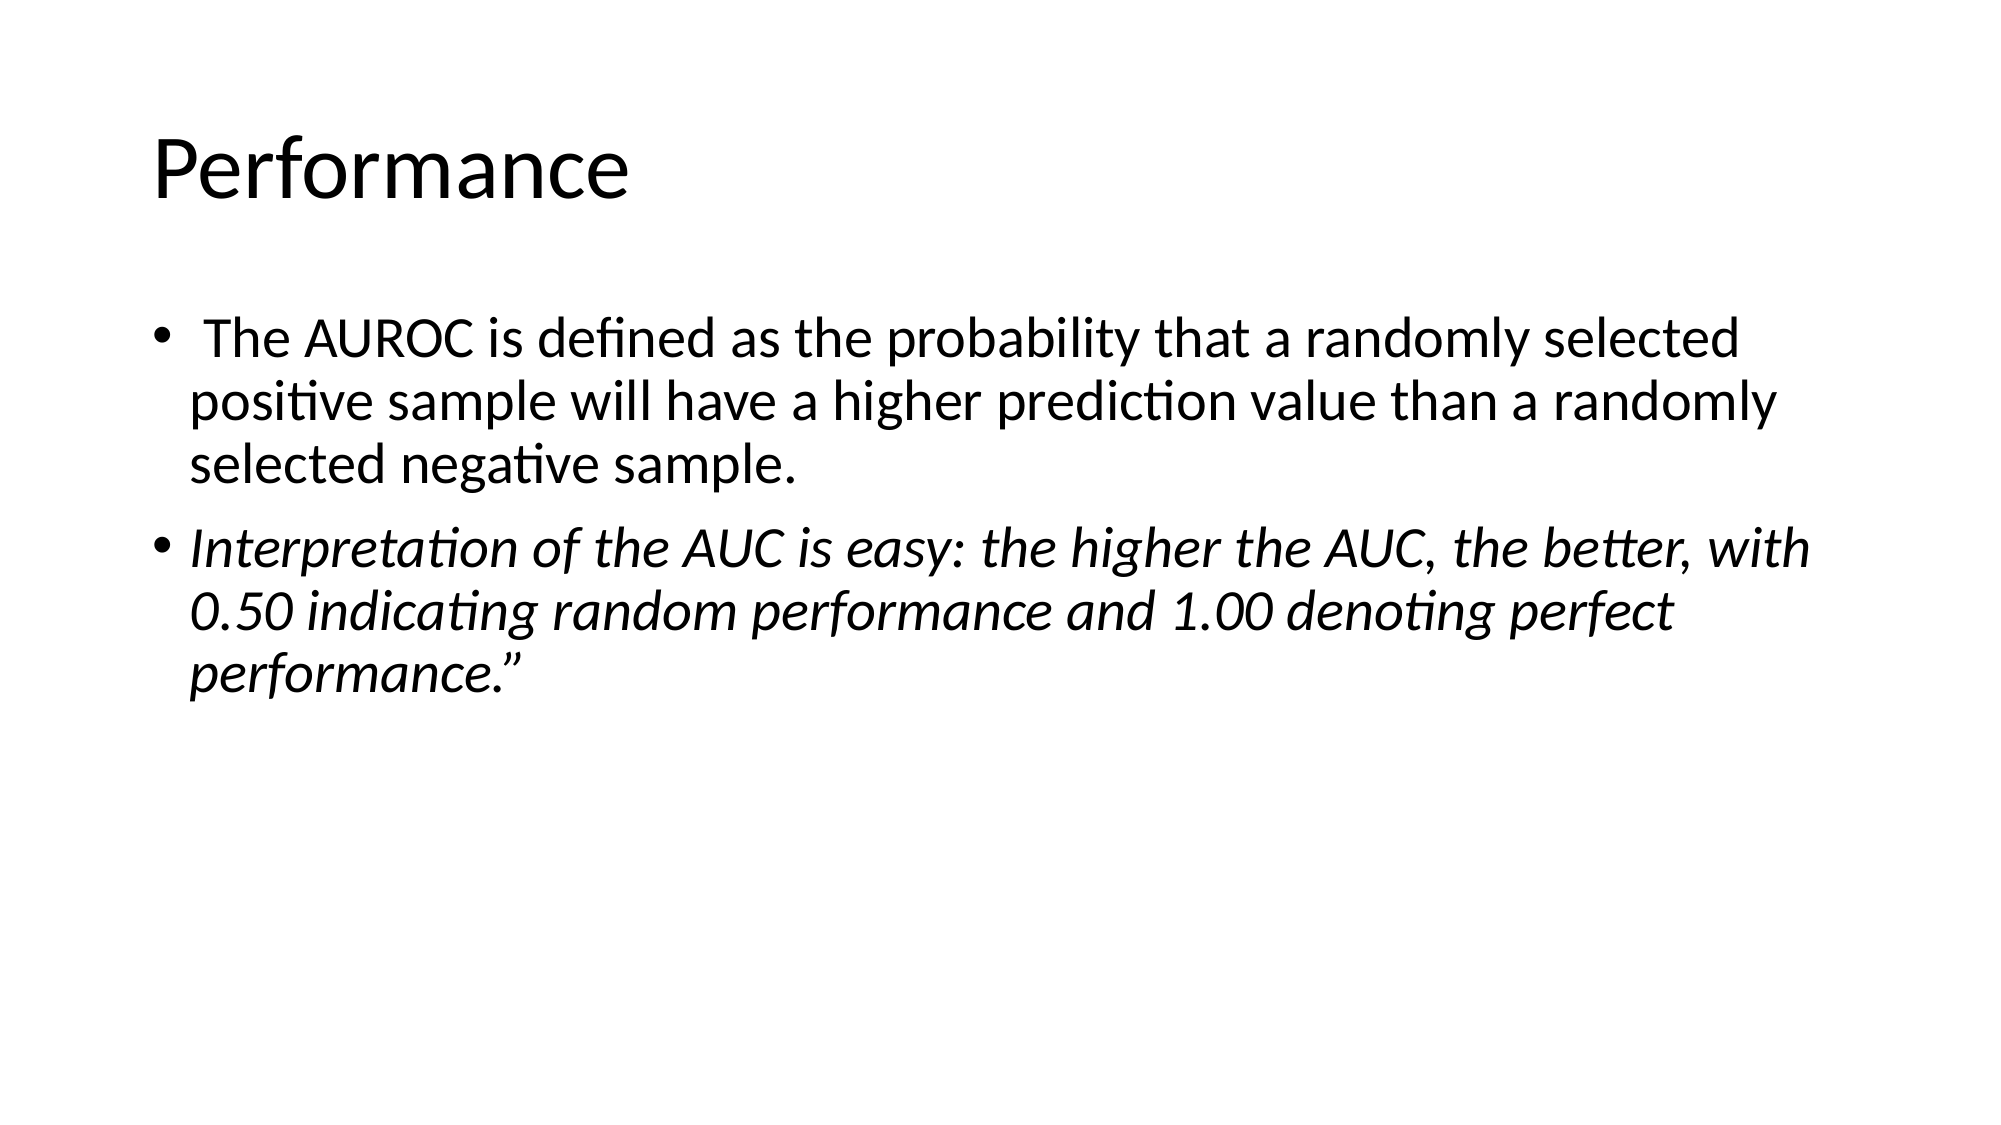

# Performance
 The AUROC is defined as the probability that a randomly selected positive sample will have a higher prediction value than a randomly selected negative sample.
Interpretation of the AUC is easy: the higher the AUC, the better, with 0.50 indicating random performance and 1.00 denoting perfect performance.”